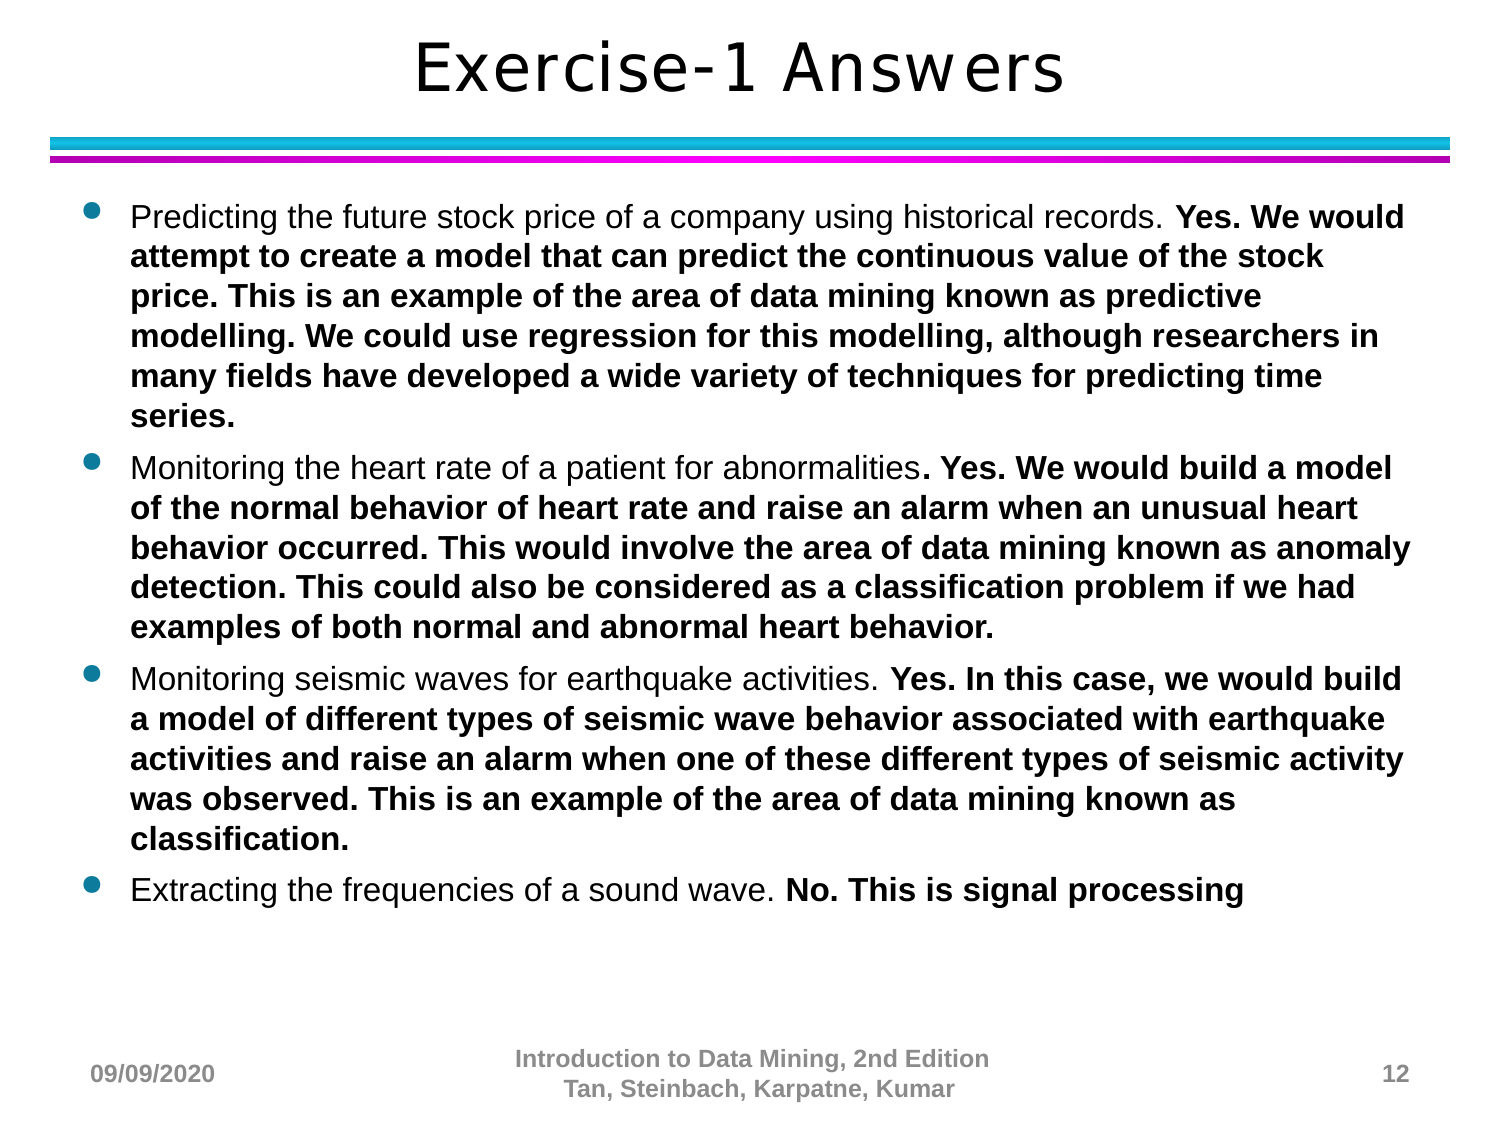

# Exercise-1 Answers
Predicting the future stock price of a company using historical records. Yes. We would attempt to create a model that can predict the continuous value of the stock price. This is an example of the area of data mining known as predictive modelling. We could use regression for this modelling, although researchers in many fields have developed a wide variety of techniques for predicting time series.
Monitoring the heart rate of a patient for abnormalities. Yes. We would build a model of the normal behavior of heart rate and raise an alarm when an unusual heart behavior occurred. This would involve the area of data mining known as anomaly detection. This could also be considered as a classification problem if we had examples of both normal and abnormal heart behavior.
Monitoring seismic waves for earthquake activities. Yes. In this case, we would build a model of different types of seismic wave behavior associated with earthquake activities and raise an alarm when one of these different types of seismic activity was observed. This is an example of the area of data mining known as classification.
Extracting the frequencies of a sound wave. No. This is signal processing

09/09/2020
Introduction to Data Mining, 2nd Edition   Tan, Steinbach, Karpatne, Kumar
12